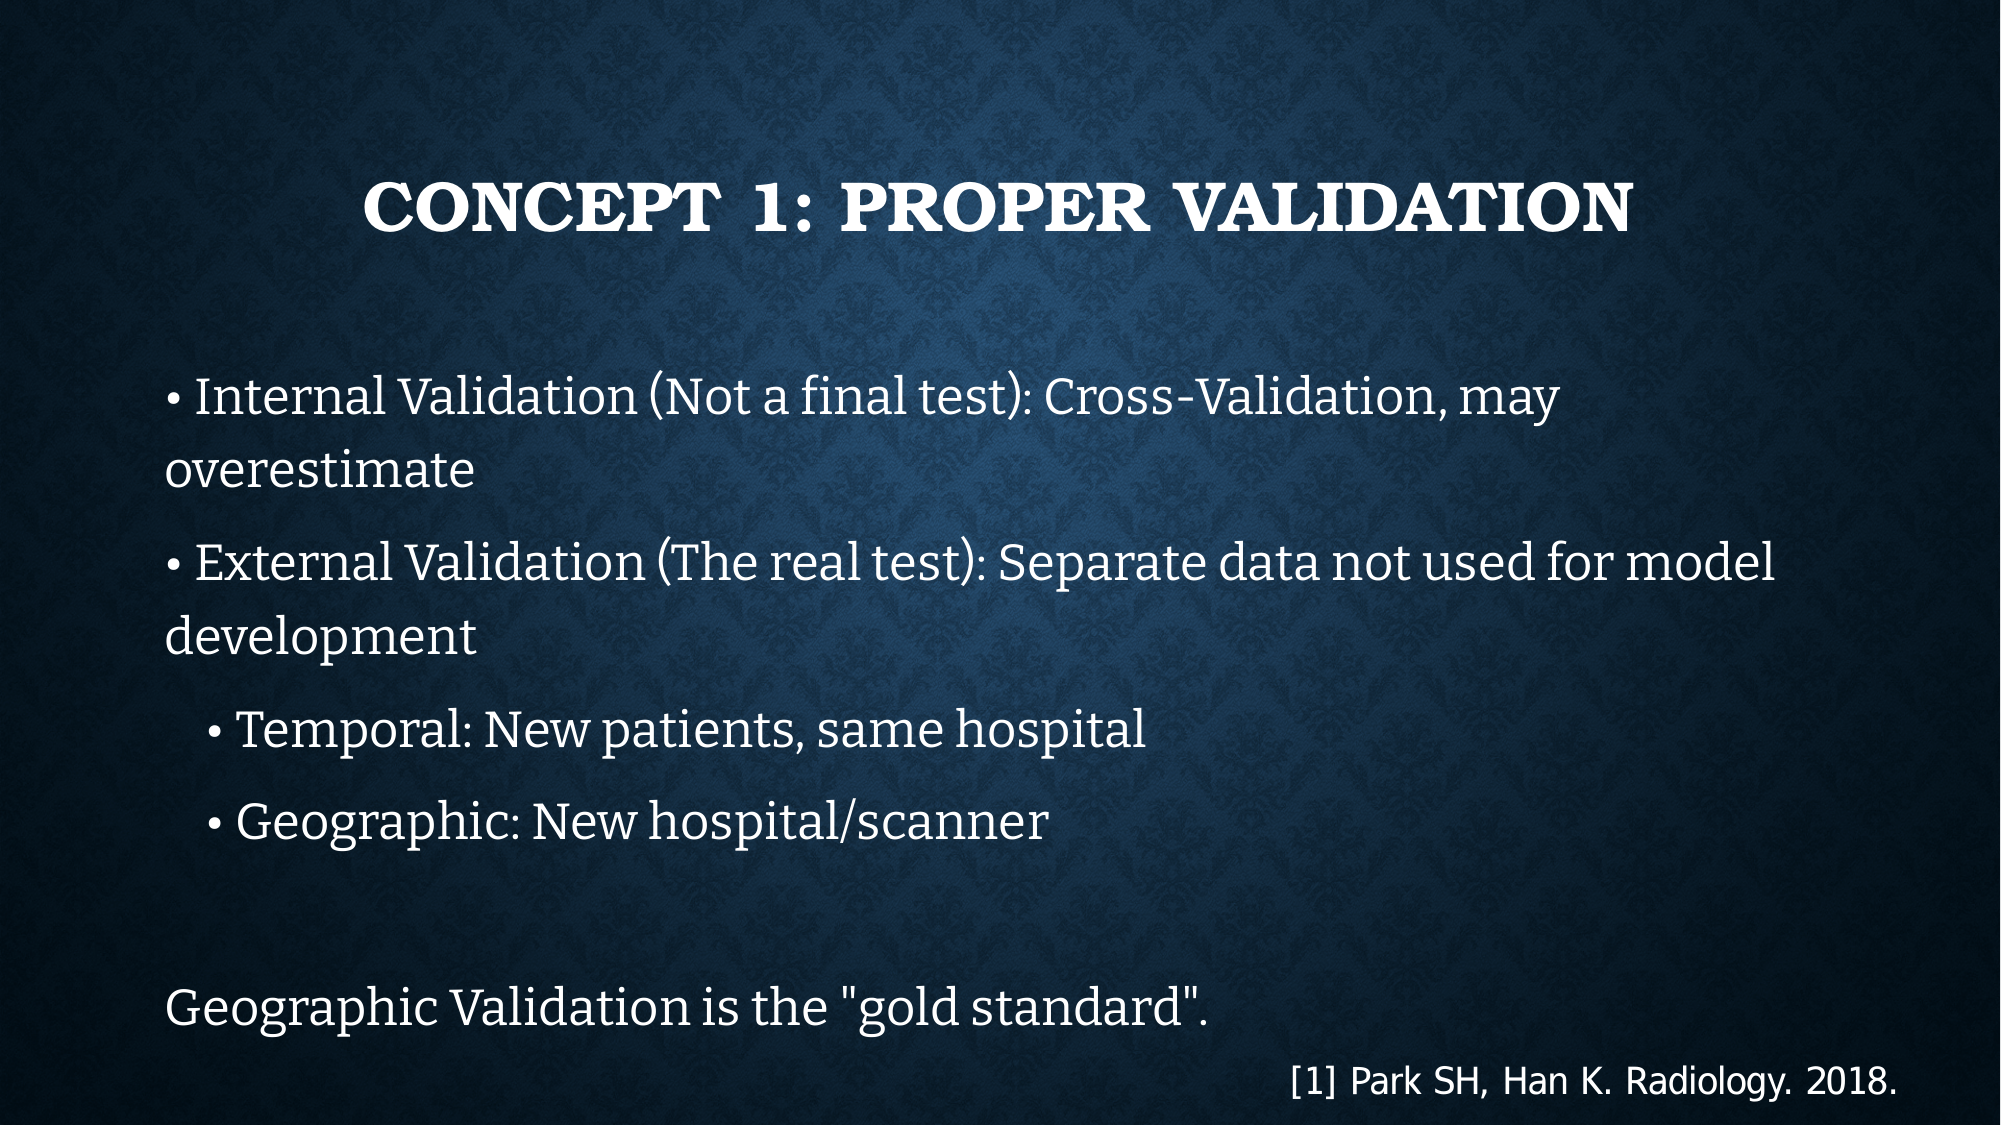

# Concept 1: Proper Validation
• Internal Validation (Not a final test): Cross-Validation, may overestimate
• External Validation (The real test): Separate data not used for model development
    • Temporal: New patients, same hospital
    • Geographic: New hospital/scanner

Geographic Validation is the "gold standard".

[1] Park SH, Han K. Radiology. 2018.